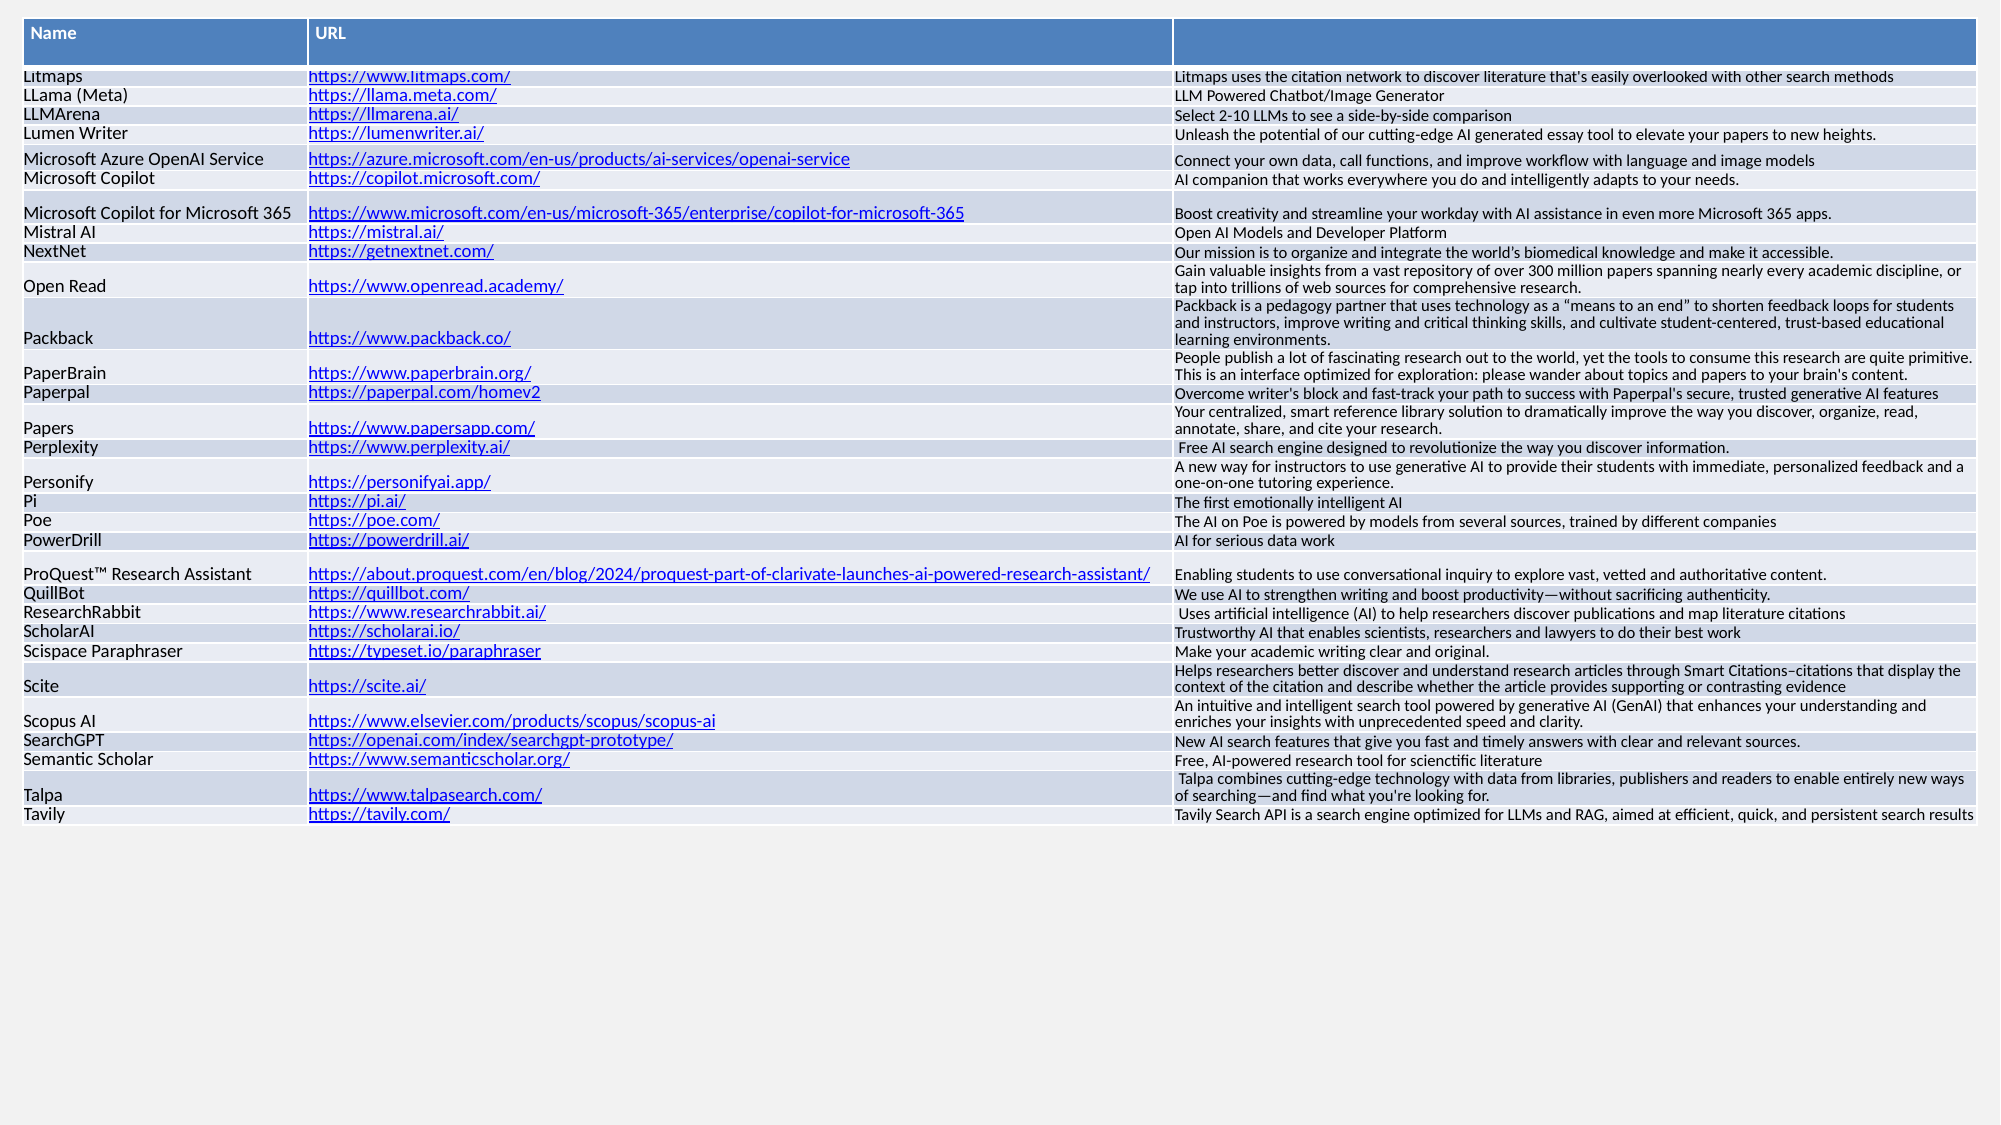

| Name | URL |  |
| --- | --- | --- |
| Litmaps | https://www.litmaps.com/ | Litmaps uses the citation network to discover literature that's easily overlooked with other search methods |
| LLama (Meta) | https://llama.meta.com/ | LLM Powered Chatbot/Image Generator |
| LLMArena | https://llmarena.ai/ | Select 2-10 LLMs to see a side-by-side comparison |
| Lumen Writer | https://lumenwriter.ai/ | Unleash the potential of our cutting-edge AI generated essay tool to elevate your papers to new heights. |
| Microsoft Azure OpenAI Service | https://azure.microsoft.com/en-us/products/ai-services/openai-service | Connect your own data, call functions, and improve workflow with language and image models |
| Microsoft Copilot | https://copilot.microsoft.com/ | AI companion that works everywhere you do and intelligently adapts to your needs. |
| Microsoft Copilot for Microsoft 365 | https://www.microsoft.com/en-us/microsoft-365/enterprise/copilot-for-microsoft-365 | Boost creativity and streamline your workday with AI assistance in even more Microsoft 365 apps. |
| Mistral AI | https://mistral.ai/ | Open AI Models and Developer Platform |
| NextNet | https://getnextnet.com/ | Our mission is to organize and integrate the world’s biomedical knowledge and make it accessible. |
| Open Read | https://www.openread.academy/ | Gain valuable insights from a vast repository of over 300 million papers spanning nearly every academic discipline, or tap into trillions of web sources for comprehensive research. |
| Packback | https://www.packback.co/ | Packback is a pedagogy partner that uses technology as a “means to an end” to shorten feedback loops for students and instructors, improve writing and critical thinking skills, and cultivate student-centered, trust-based educational learning environments. |
| PaperBrain | https://www.paperbrain.org/ | People publish a lot of fascinating research out to the world, yet the tools to consume this research are quite primitive. This is an interface optimized for exploration: please wander about topics and papers to your brain's content. |
| Paperpal | https://paperpal.com/homev2 | Overcome writer's block and fast-track your path to success with Paperpal's secure, trusted generative AI features |
| Papers | https://www.papersapp.com/ | Your centralized, smart reference library solution to dramatically improve the way you discover, organize, read, annotate, share, and cite your research. |
| Perplexity | https://www.perplexity.ai/ | Free AI search engine designed to revolutionize the way you discover information. |
| Personify | https://personifyai.app/ | A new way for instructors to use generative AI to provide their students with immediate, personalized feedback and a one-on-one tutoring experience. |
| Pi | https://pi.ai/ | The first emotionally intelligent AI |
| Poe | https://poe.com/ | The AI on Poe is powered by models from several sources, trained by different companies |
| PowerDrill | https://powerdrill.ai/ | AI for serious data work |
| ProQuest™ Research Assistant | https://about.proquest.com/en/blog/2024/proquest-part-of-clarivate-launches-ai-powered-research-assistant/ | Enabling students to use conversational inquiry to explore vast, vetted and authoritative content. |
| QuillBot | https://quillbot.com/ | We use AI to strengthen writing and boost productivity—without sacrificing authenticity. |
| ResearchRabbit | https://www.researchrabbit.ai/ | Uses artificial intelligence (AI) to help researchers discover publications and map literature citations |
| ScholarAI | https://scholarai.io/ | Trustworthy AI that enables scientists, researchers and lawyers to do their best work |
| Scispace Paraphraser | https://typeset.io/paraphraser | Make your academic writing clear and original. |
| Scite | https://scite.ai/ | Helps researchers better discover and understand research articles through Smart Citations–citations that display the context of the citation and describe whether the article provides supporting or contrasting evidence |
| Scopus AI | https://www.elsevier.com/products/scopus/scopus-ai | An intuitive and intelligent search tool powered by generative AI (GenAI) that enhances your understanding and enriches your insights with unprecedented speed and clarity. |
| SearchGPT | https://openai.com/index/searchgpt-prototype/ | New AI search features that give you fast and timely answers with clear and relevant sources. |
| Semantic Scholar | https://www.semanticscholar.org/ | Free, AI-powered research tool for scienctific literature |
| Talpa | https://www.talpasearch.com/ | Talpa combines cutting-edge technology with data from libraries, publishers and readers to enable entirely new ways of searching—and find what you're looking for. |
| Tavily | https://tavily.com/ | Tavily Search API is a search engine optimized for LLMs and RAG, aimed at efficient, quick, and persistent search results |